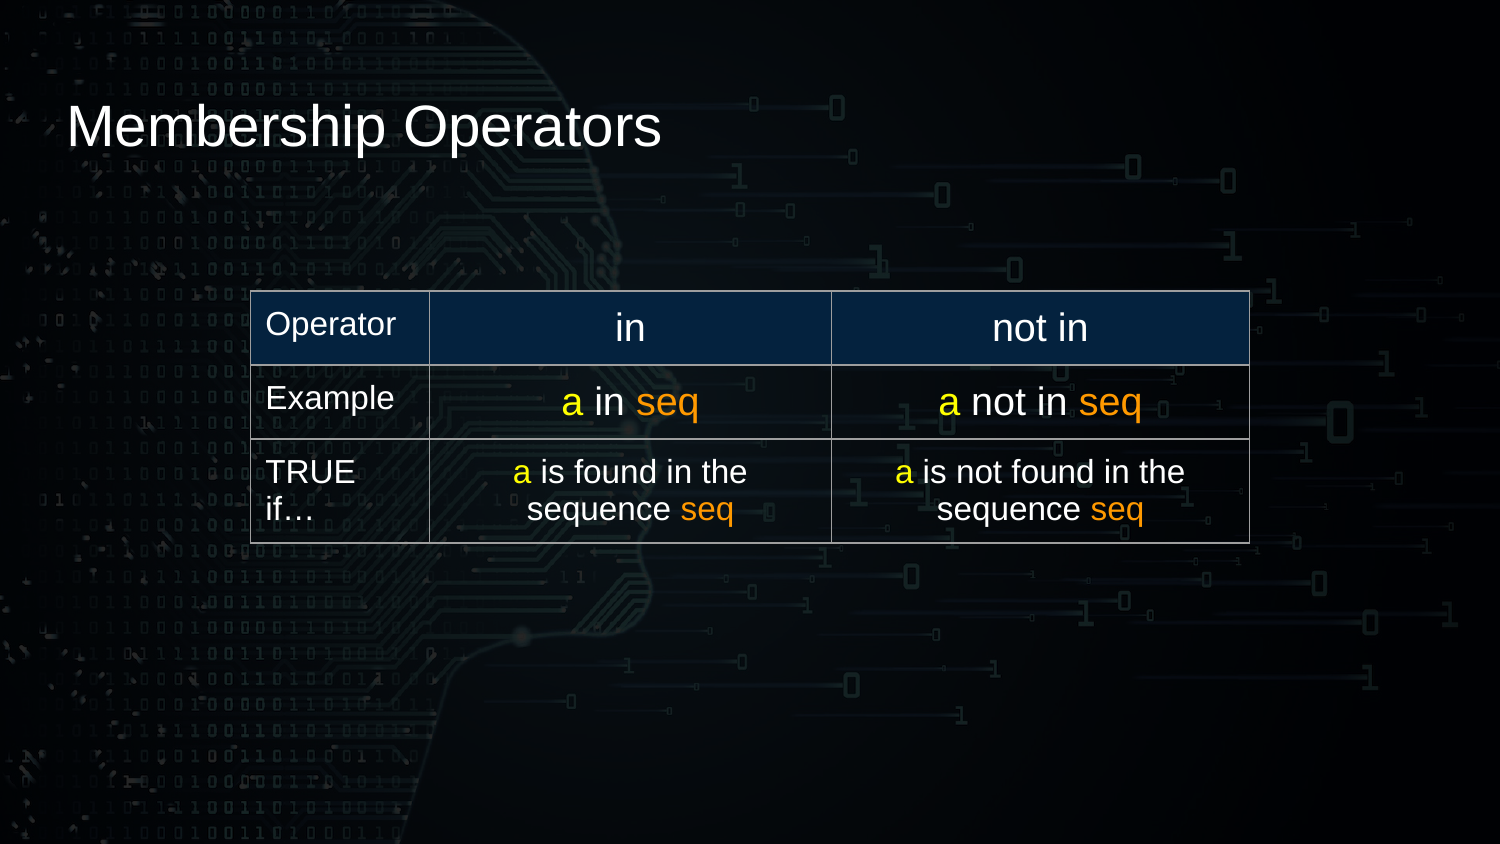

# Membership Operators
| Operator | in | not in |
| --- | --- | --- |
| Example | a in seq | a not in seq |
| TRUE if… | a is found in the sequence seq | a is not found in the sequence seq |